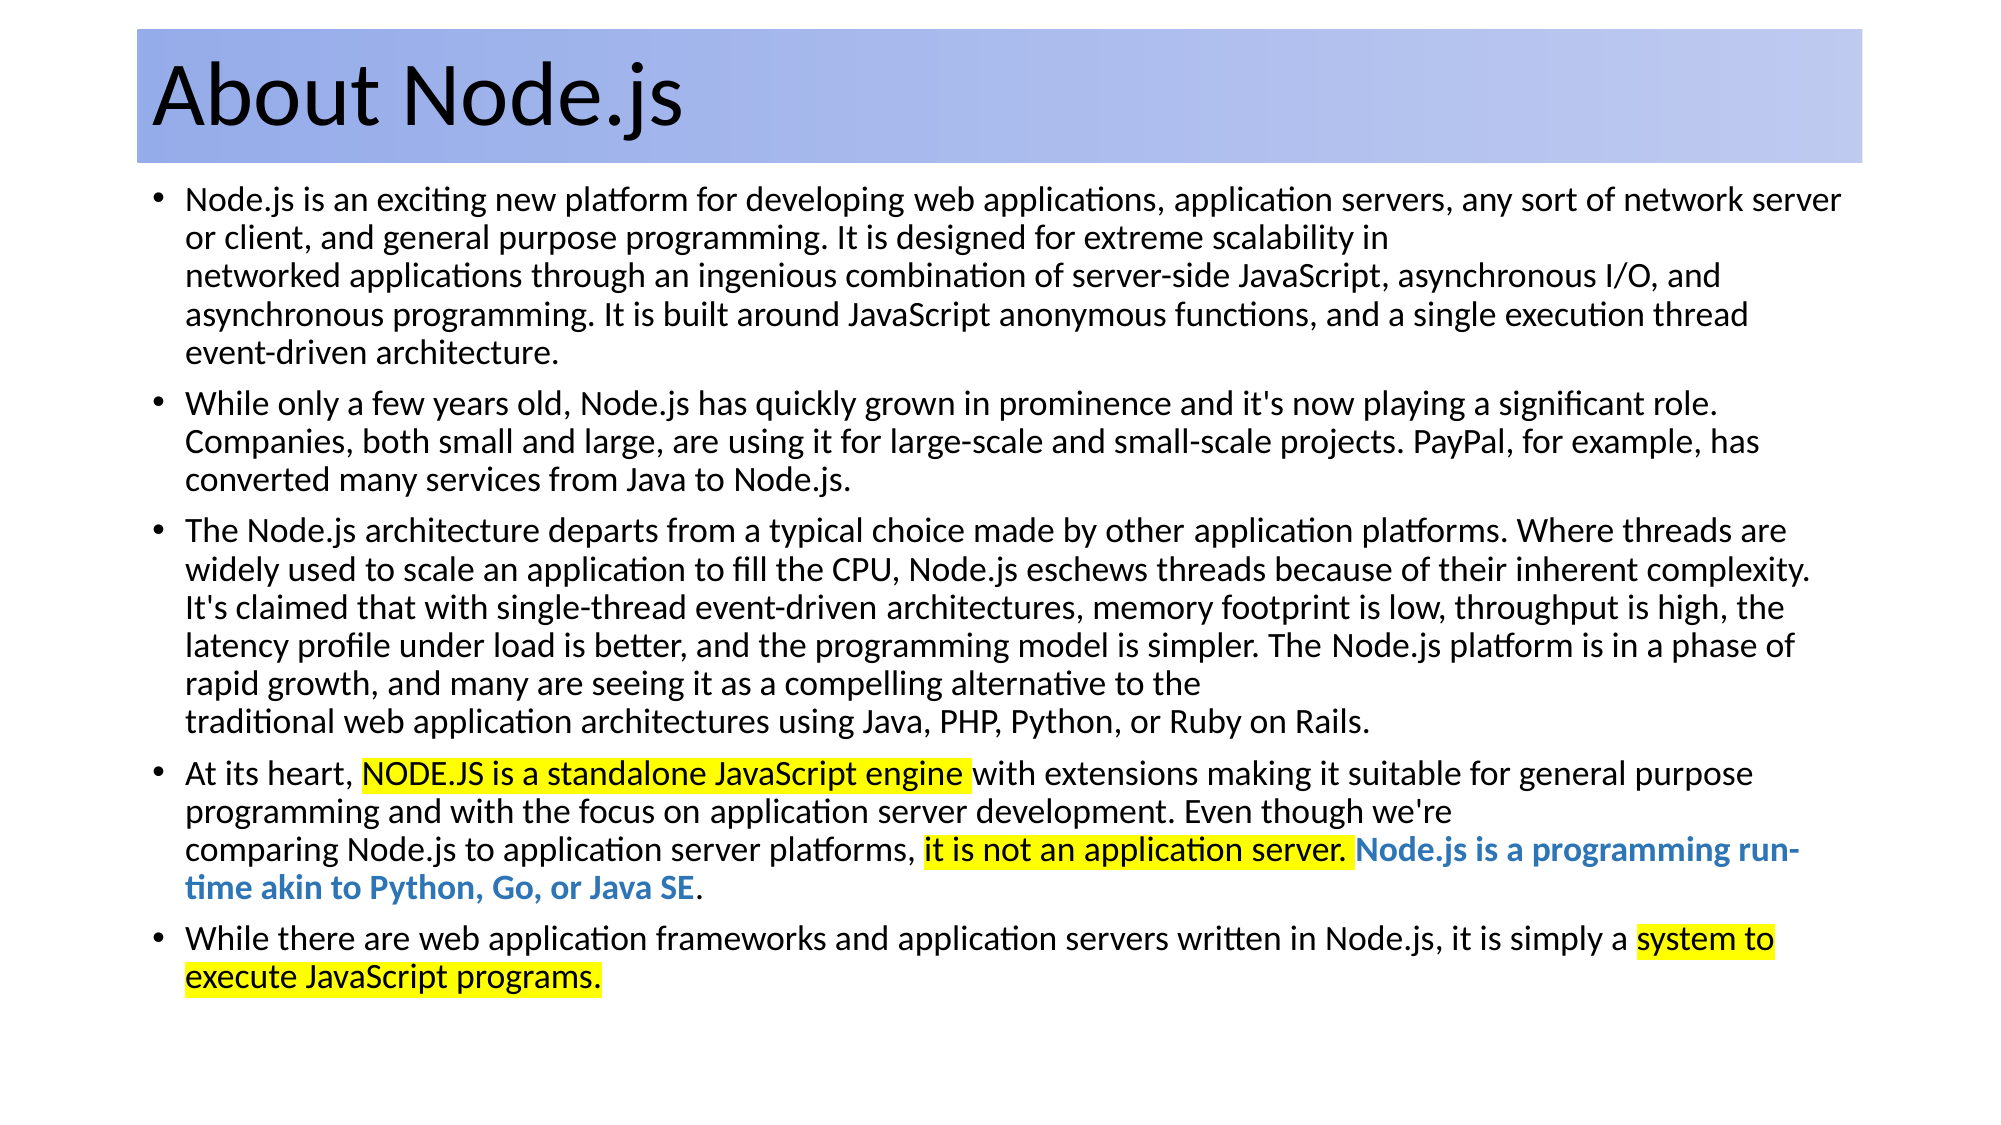

# About Node.js
Node.js is an exciting new platform for developing web applications, application servers, any sort of network server or client, and general purpose programming. It is designed for extreme scalability in networked applications through an ingenious combination of server-side JavaScript, asynchronous I/O, and asynchronous programming. It is built around JavaScript anonymous functions, and a single execution thread event-driven architecture.
While only a few years old, Node.js has quickly grown in prominence and it's now playing a significant role. Companies, both small and large, are using it for large-scale and small-scale projects. PayPal, for example, has converted many services from Java to Node.js.
The Node.js architecture departs from a typical choice made by other application platforms. Where threads are widely used to scale an application to fill the CPU, Node.js eschews threads because of their inherent complexity. It's claimed that with single-thread event-driven architectures, memory footprint is low, throughput is high, the latency profile under load is better, and the programming model is simpler. The Node.js platform is in a phase of rapid growth, and many are seeing it as a compelling alternative to the traditional web application architectures using Java, PHP, Python, or Ruby on Rails.
At its heart, NODE.JS is a standalone JavaScript engine with extensions making it suitable for general purpose programming and with the focus on application server development. Even though we're comparing Node.js to application server platforms, it is not an application server. Node.js is a programming run-time akin to Python, Go, or Java SE.
While there are web application frameworks and application servers written in Node.js, it is simply a system to execute JavaScript programs.